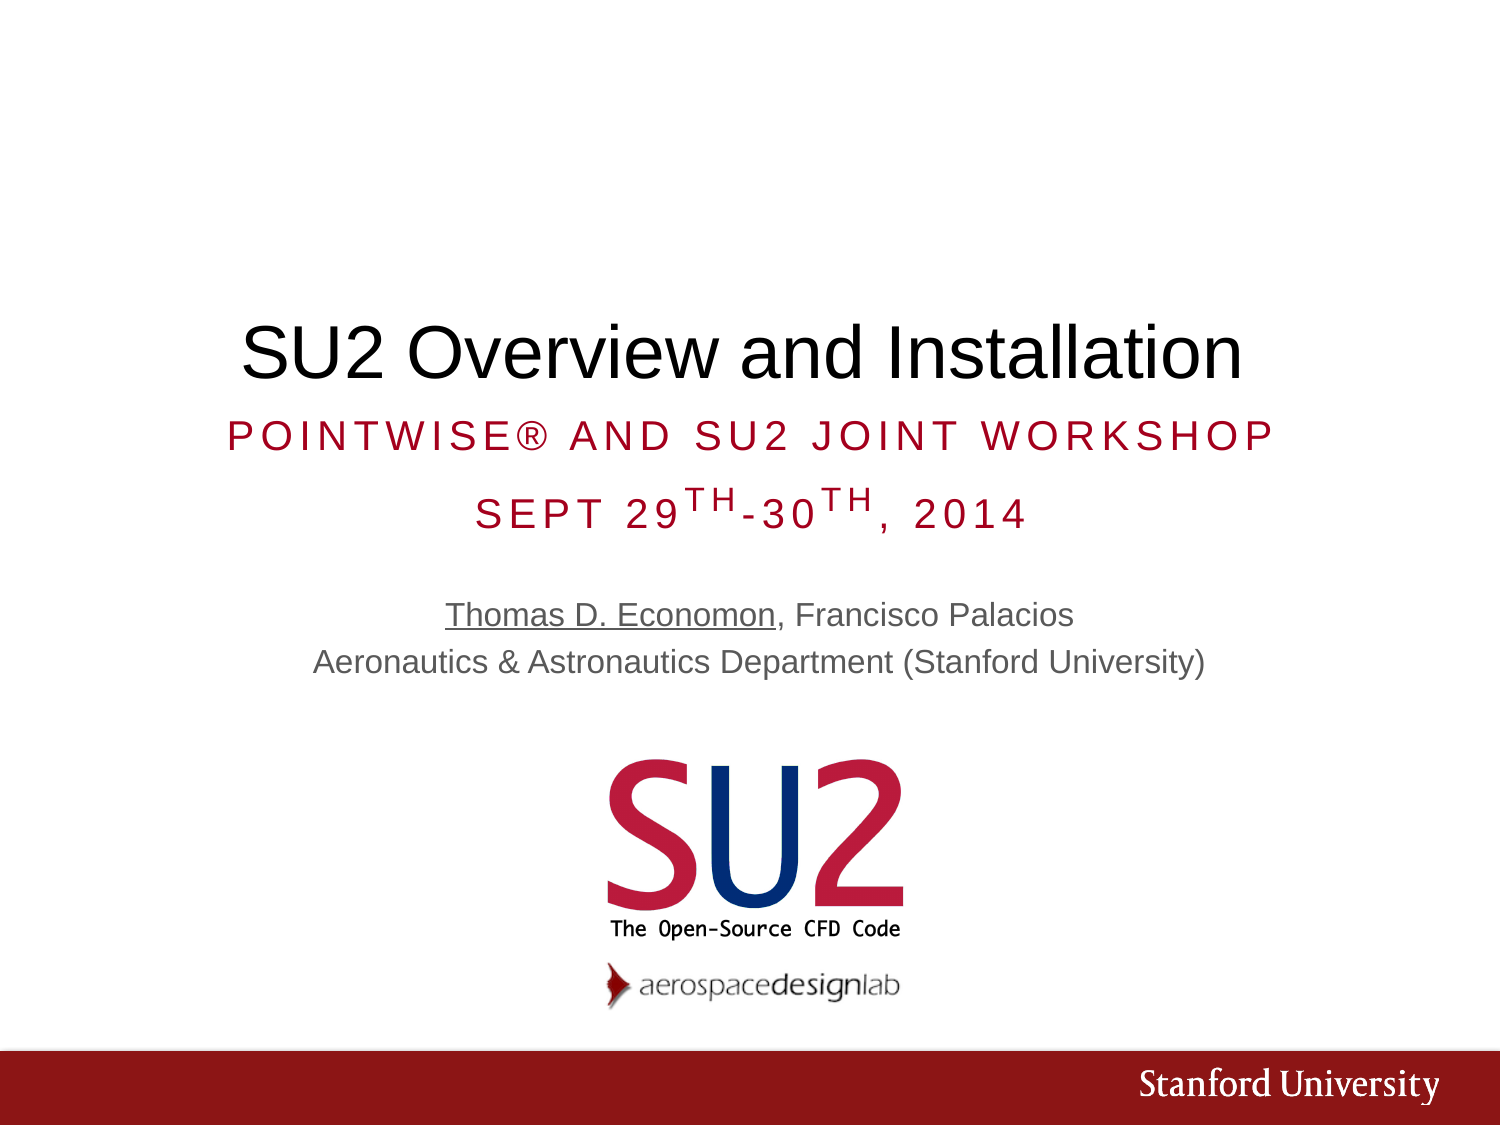

# SU2 Overview and Installation
Pointwise® and SU2 Joint Workshop
Sept 29th-30th, 2014
Thomas D. Economon, Francisco Palacios
Aeronautics & Astronautics Department (Stanford University)